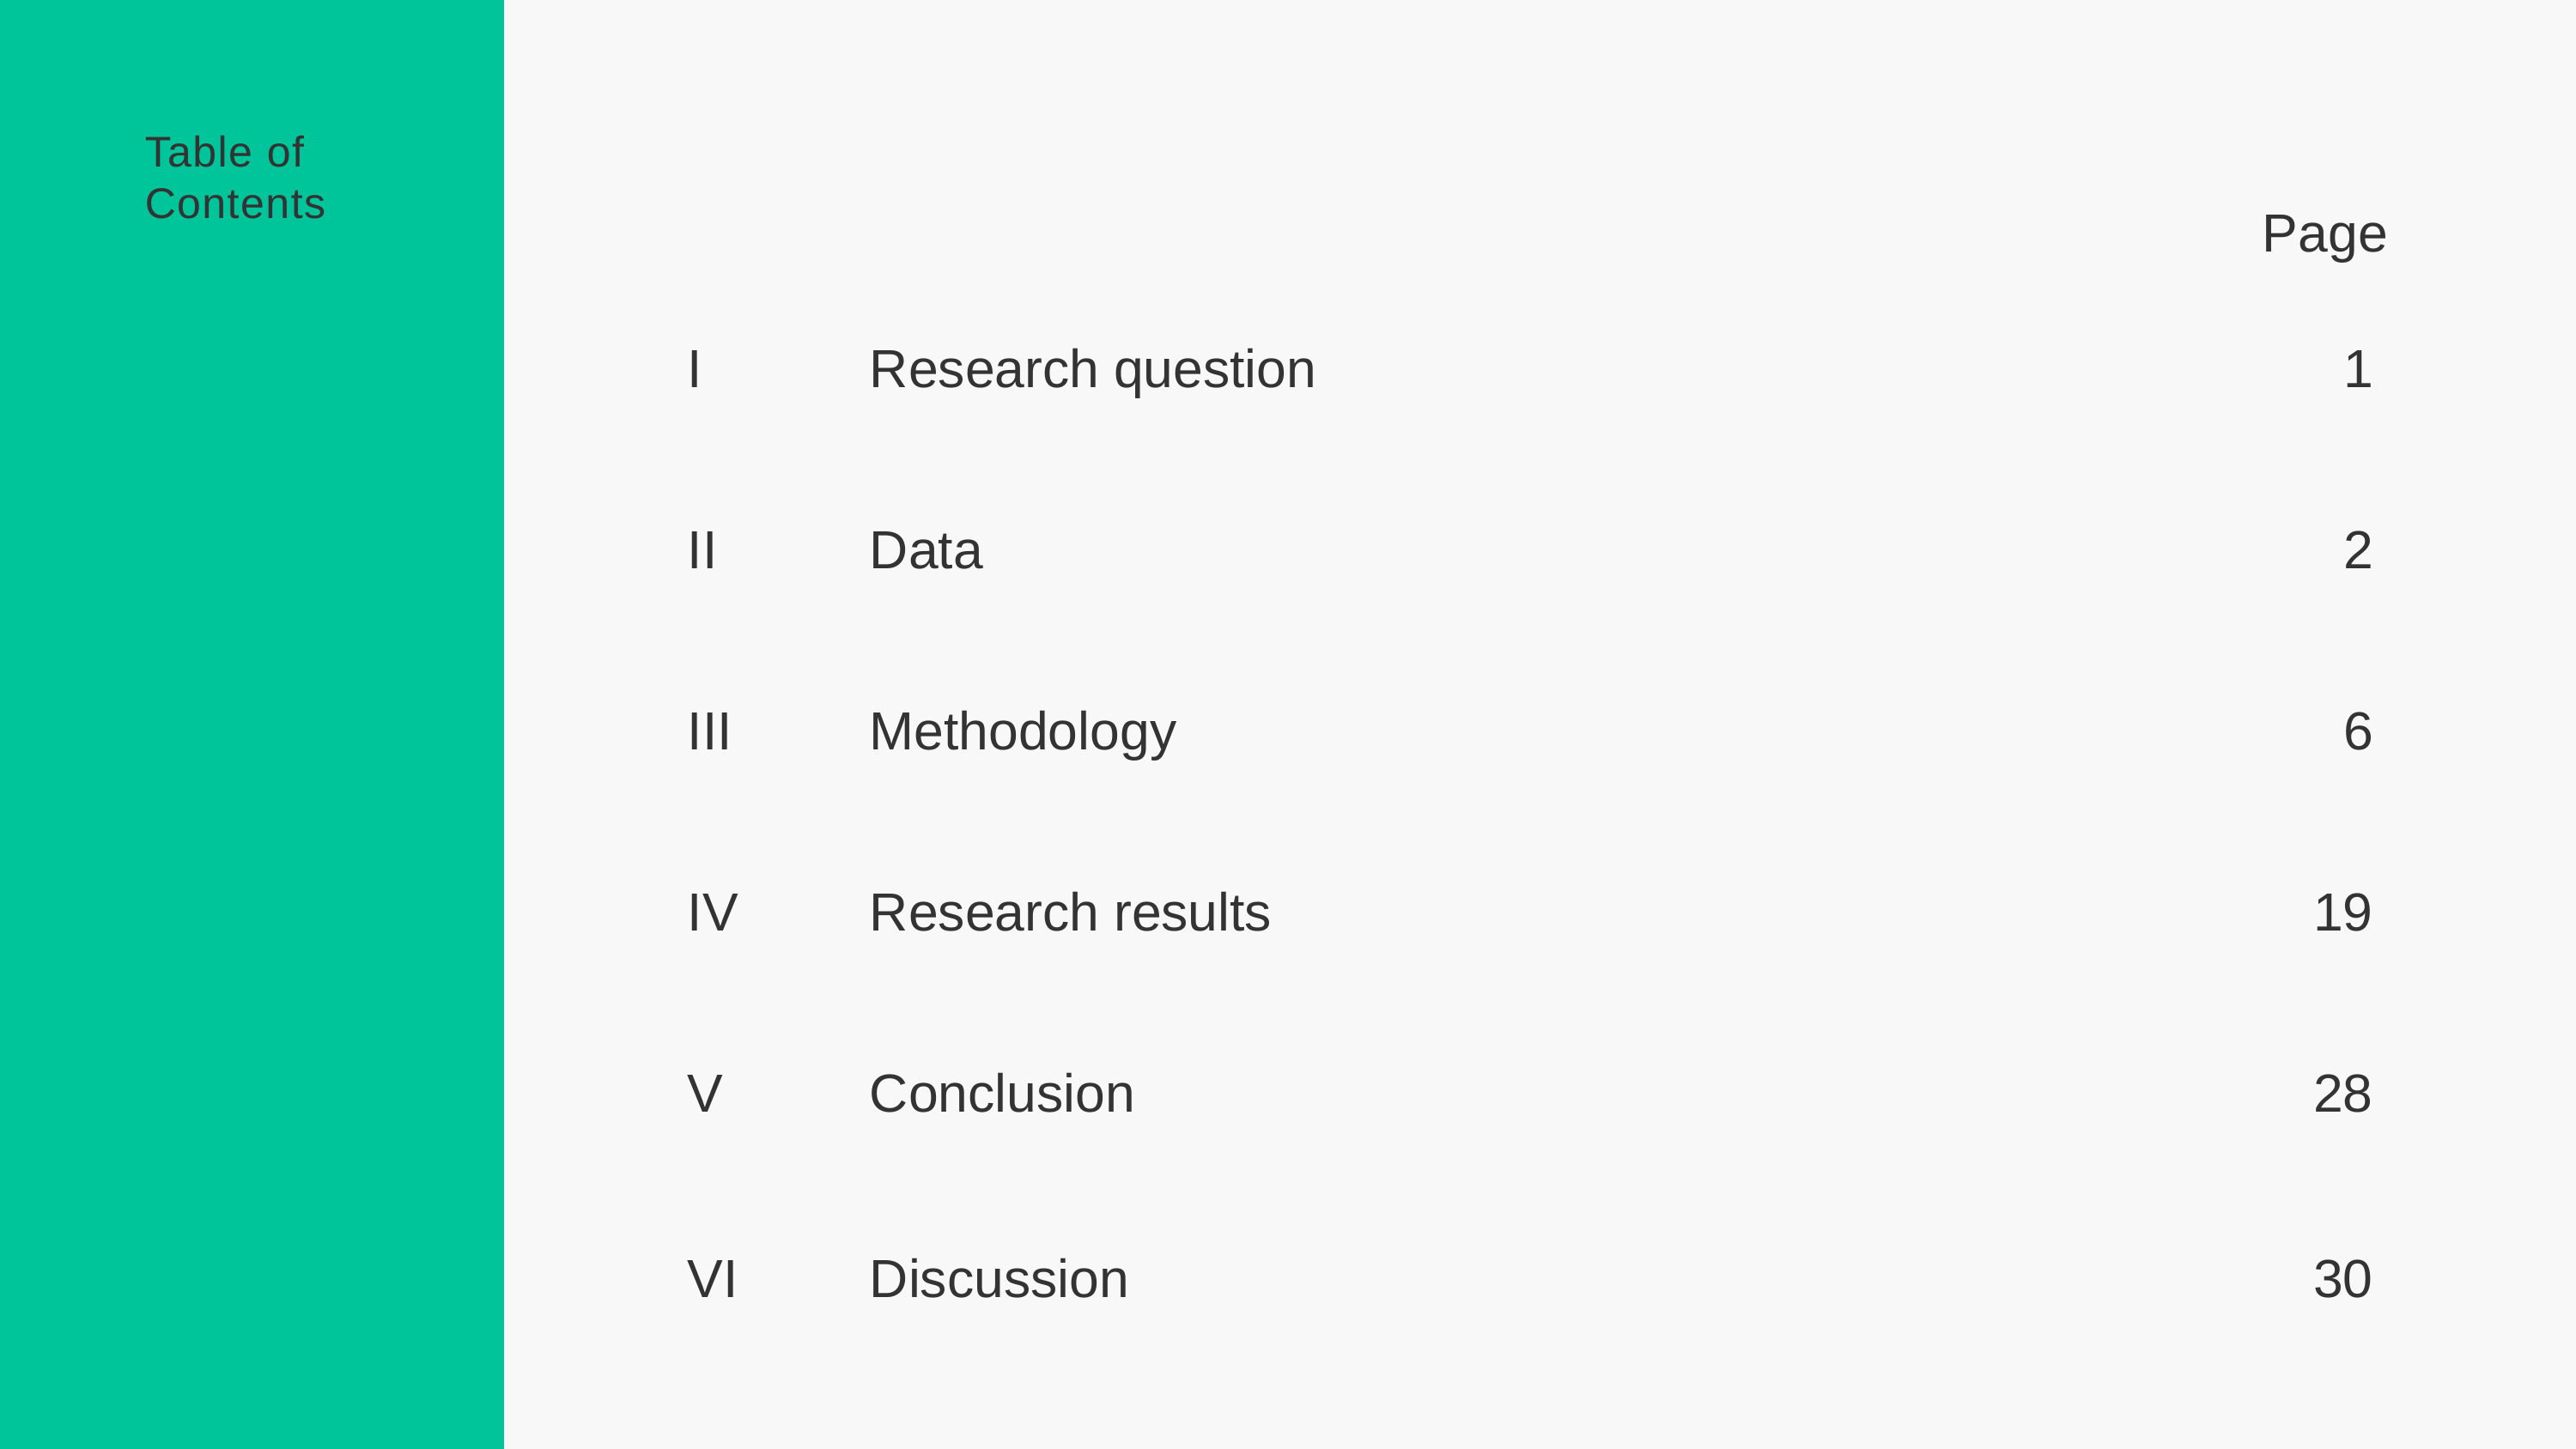

Table of
Contents
Page
I
Research question
1
II
Data
2
III
Methodology
6
IV
Research results
19
V
Conclusion
28
VI
Discussion
30